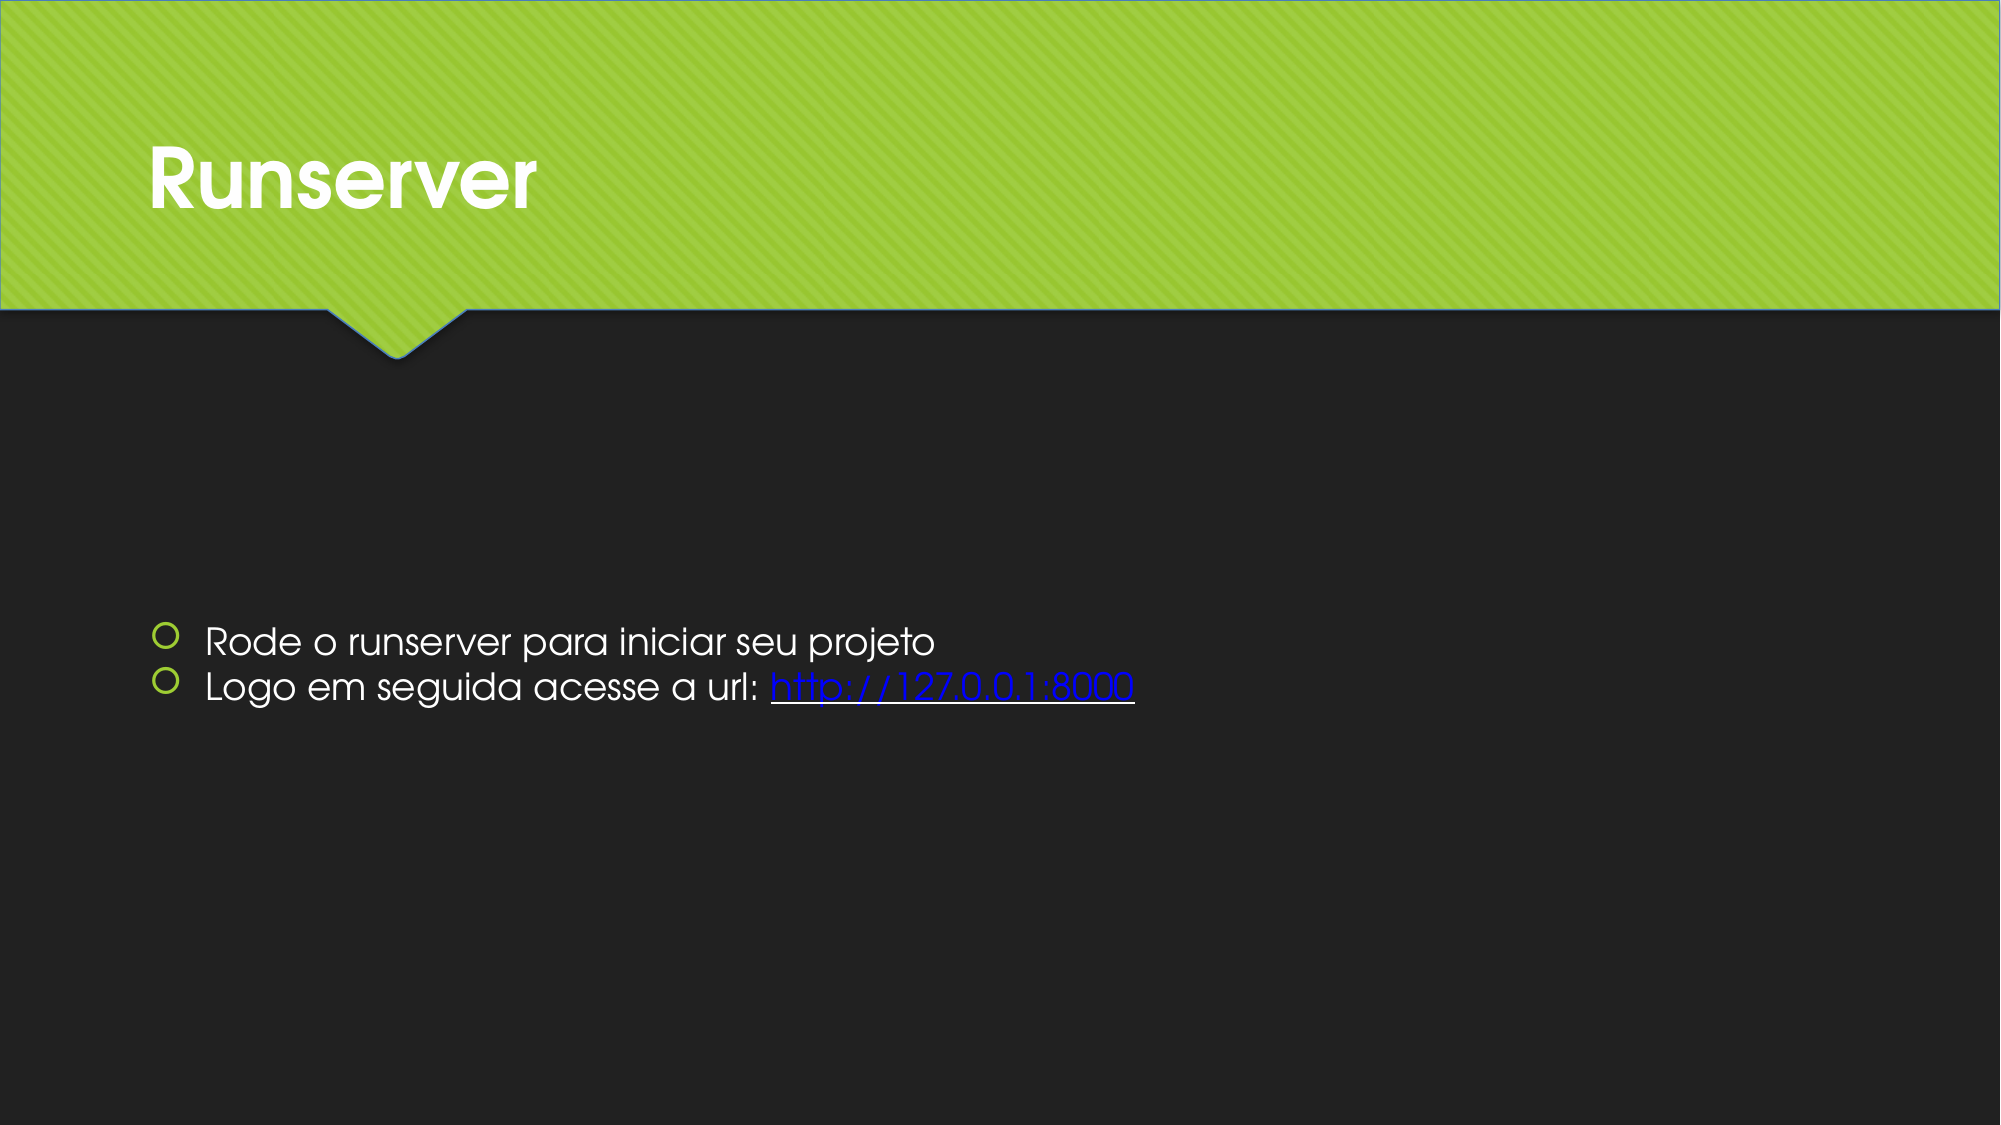

Runserver
Rode o runserver para iniciar seu projeto
Logo em seguida acesse a url: http://127.0.0.1:8000